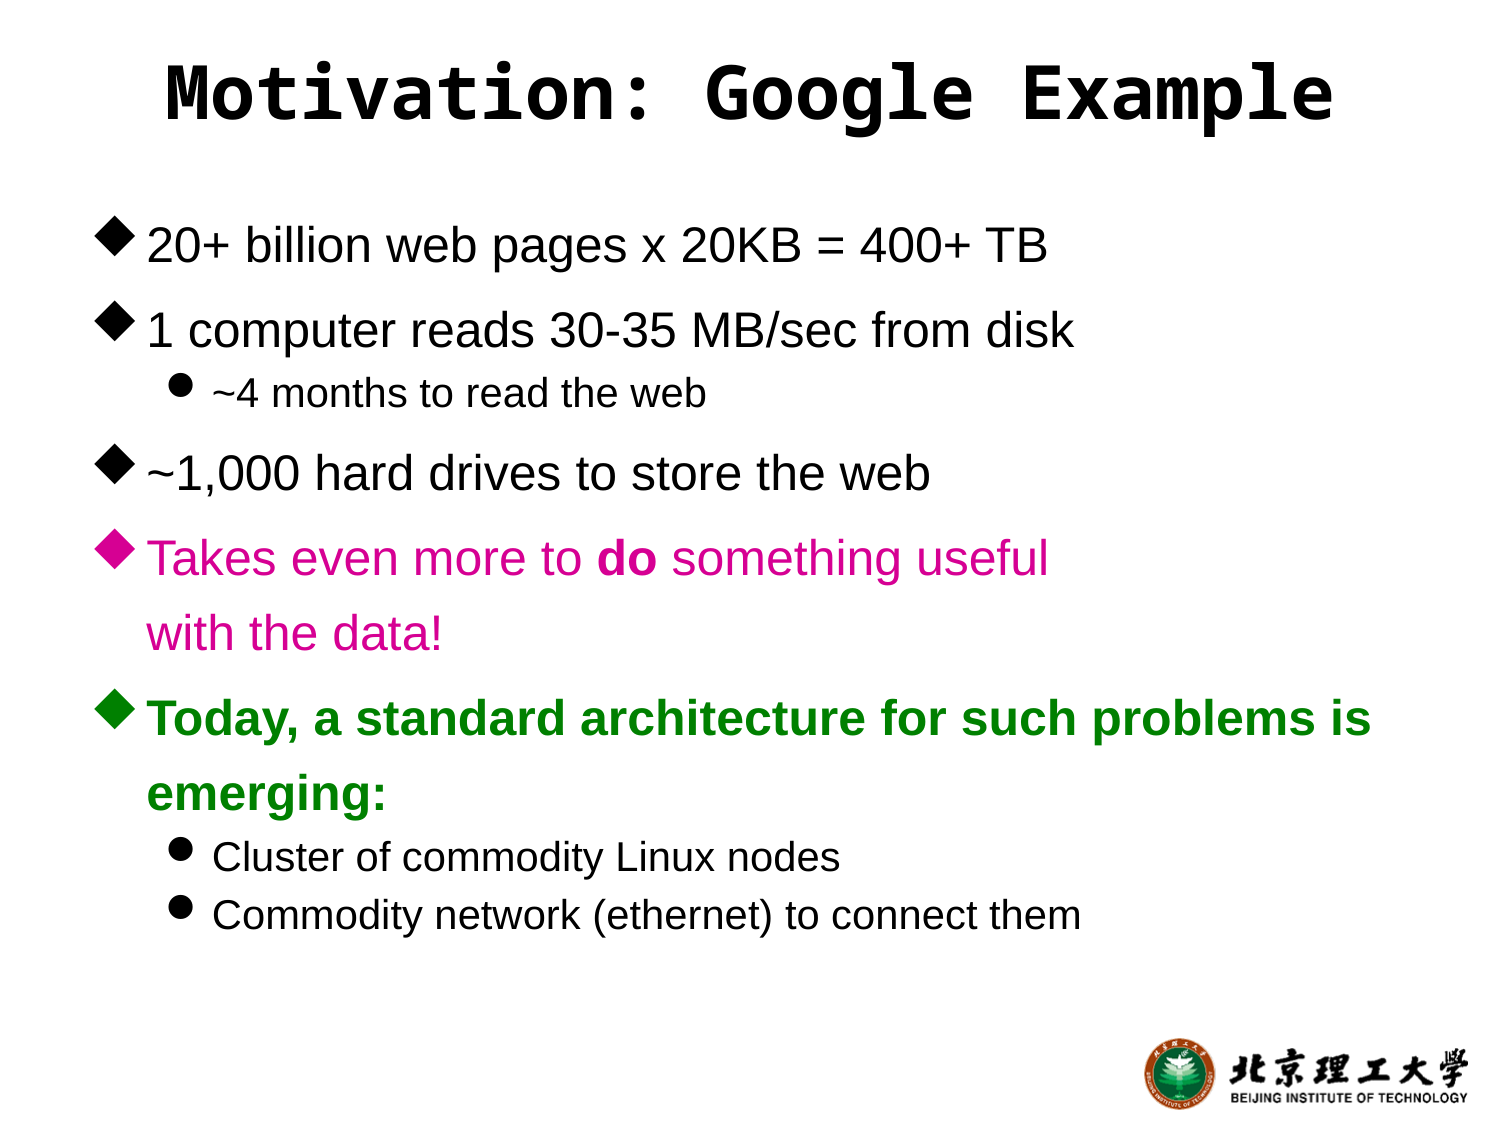

# Motivation: Google Example
20+ billion web pages x 20KB = 400+ TB
1 computer reads 30-35 MB/sec from disk
~4 months to read the web
~1,000 hard drives to store the web
Takes even more to do something useful
with the data!
Today, a standard architecture for such problems is emerging:
Cluster of commodity Linux nodes
Commodity network (ethernet) to connect them